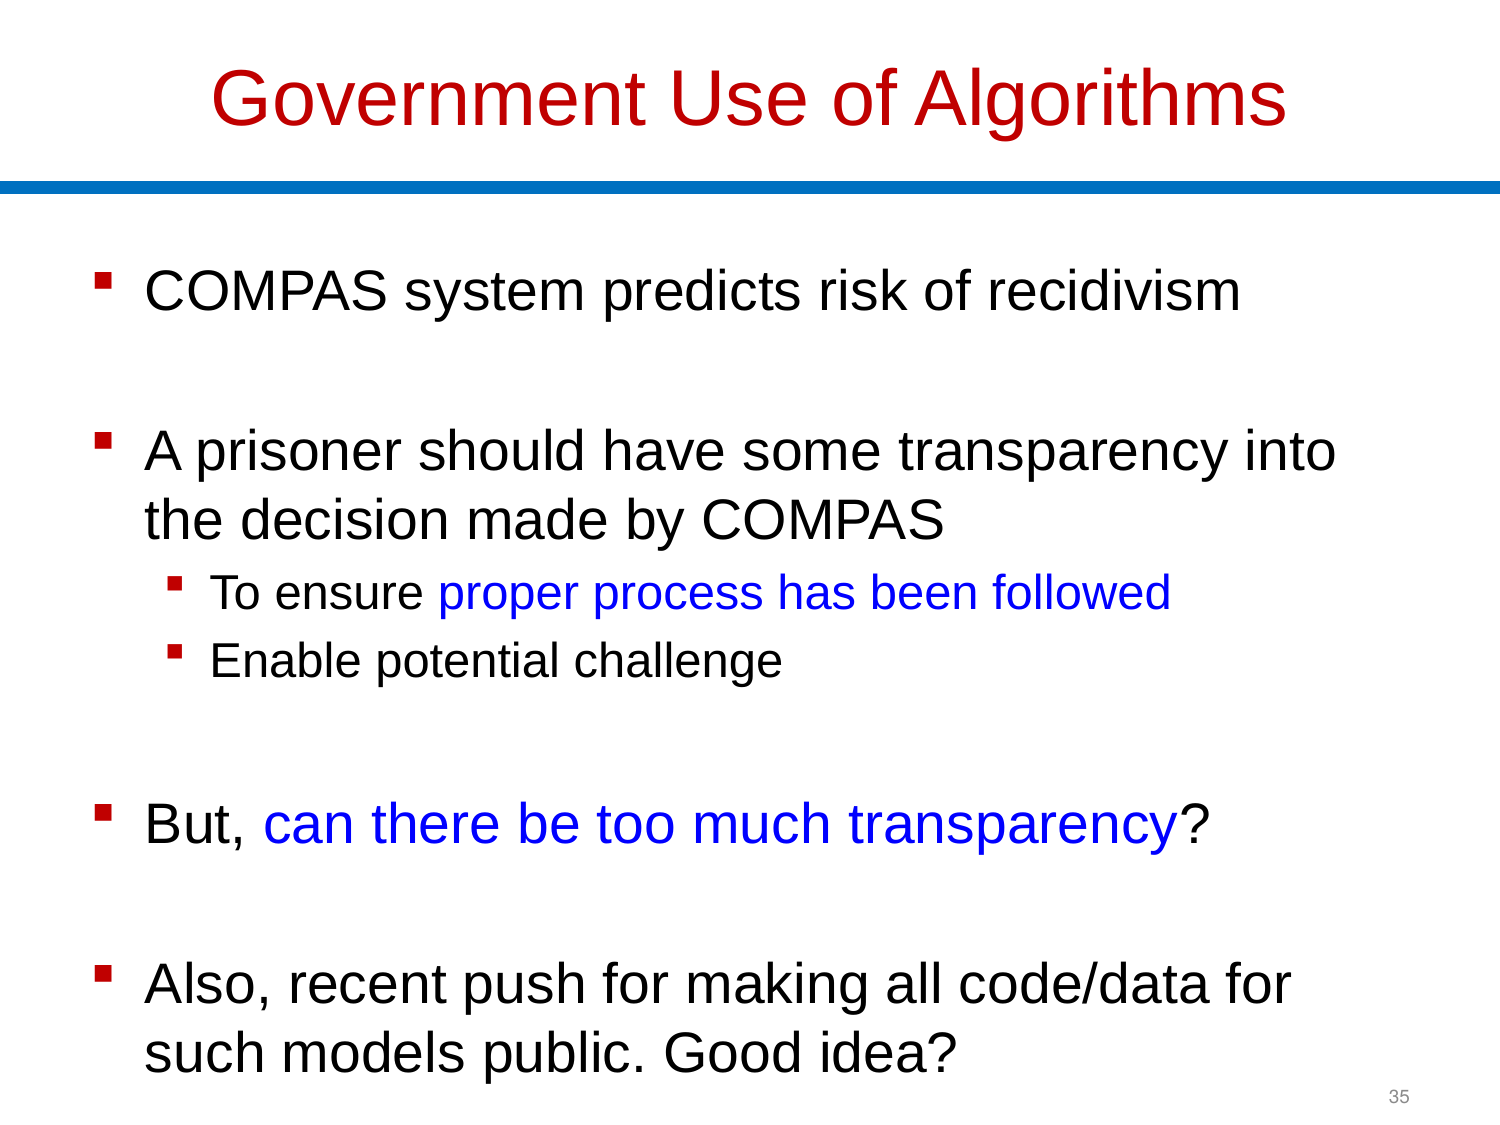

# Government Use of Algorithms
COMPAS system predicts risk of recidivism

A prisoner should have some transparency into the decision made by COMPAS
To ensure proper process has been followed
Enable potential challenge

But, can there be too much transparency?

Also, recent push for making all code/data for such models public. Good idea?

35